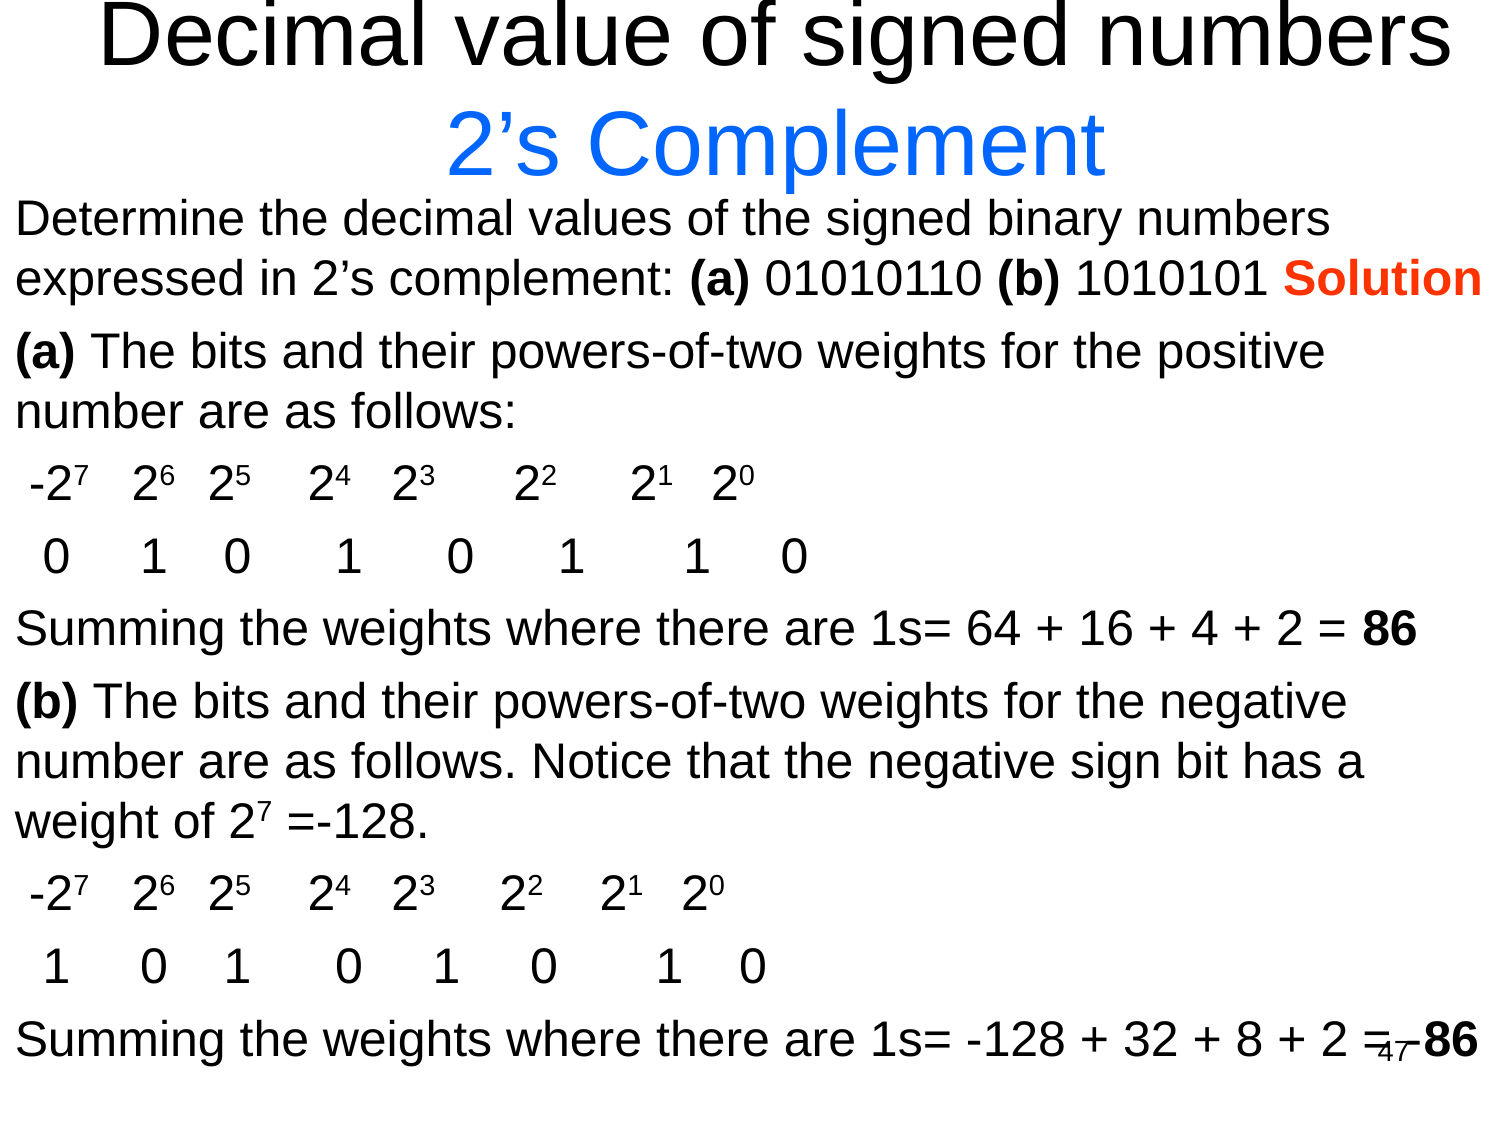

Decimal value of signed numbers
2’s Complement
Determine the decimal values of the signed binary numbers expressed in 2’s complement: (a) 01010110 (b) 1010101 Solution
(a) The bits and their powers-of-two weights for the positive number are as follows:
 -27   26    25       24     23      22         21   20
  0     1    0      1      0      1       1     0
Summing the weights where there are 1s= 64 + 16 + 4 + 2 = 86
(b) The bits and their powers-of-two weights for the negative number are as follows. Notice that the negative sign bit has a weight of 27 =-128.
 -27   26    25       24     23     22       21   20
  1     0    1      0     1     0       1    0
Summing the weights where there are 1s= -128 + 32 + 8 + 2 = -86
47